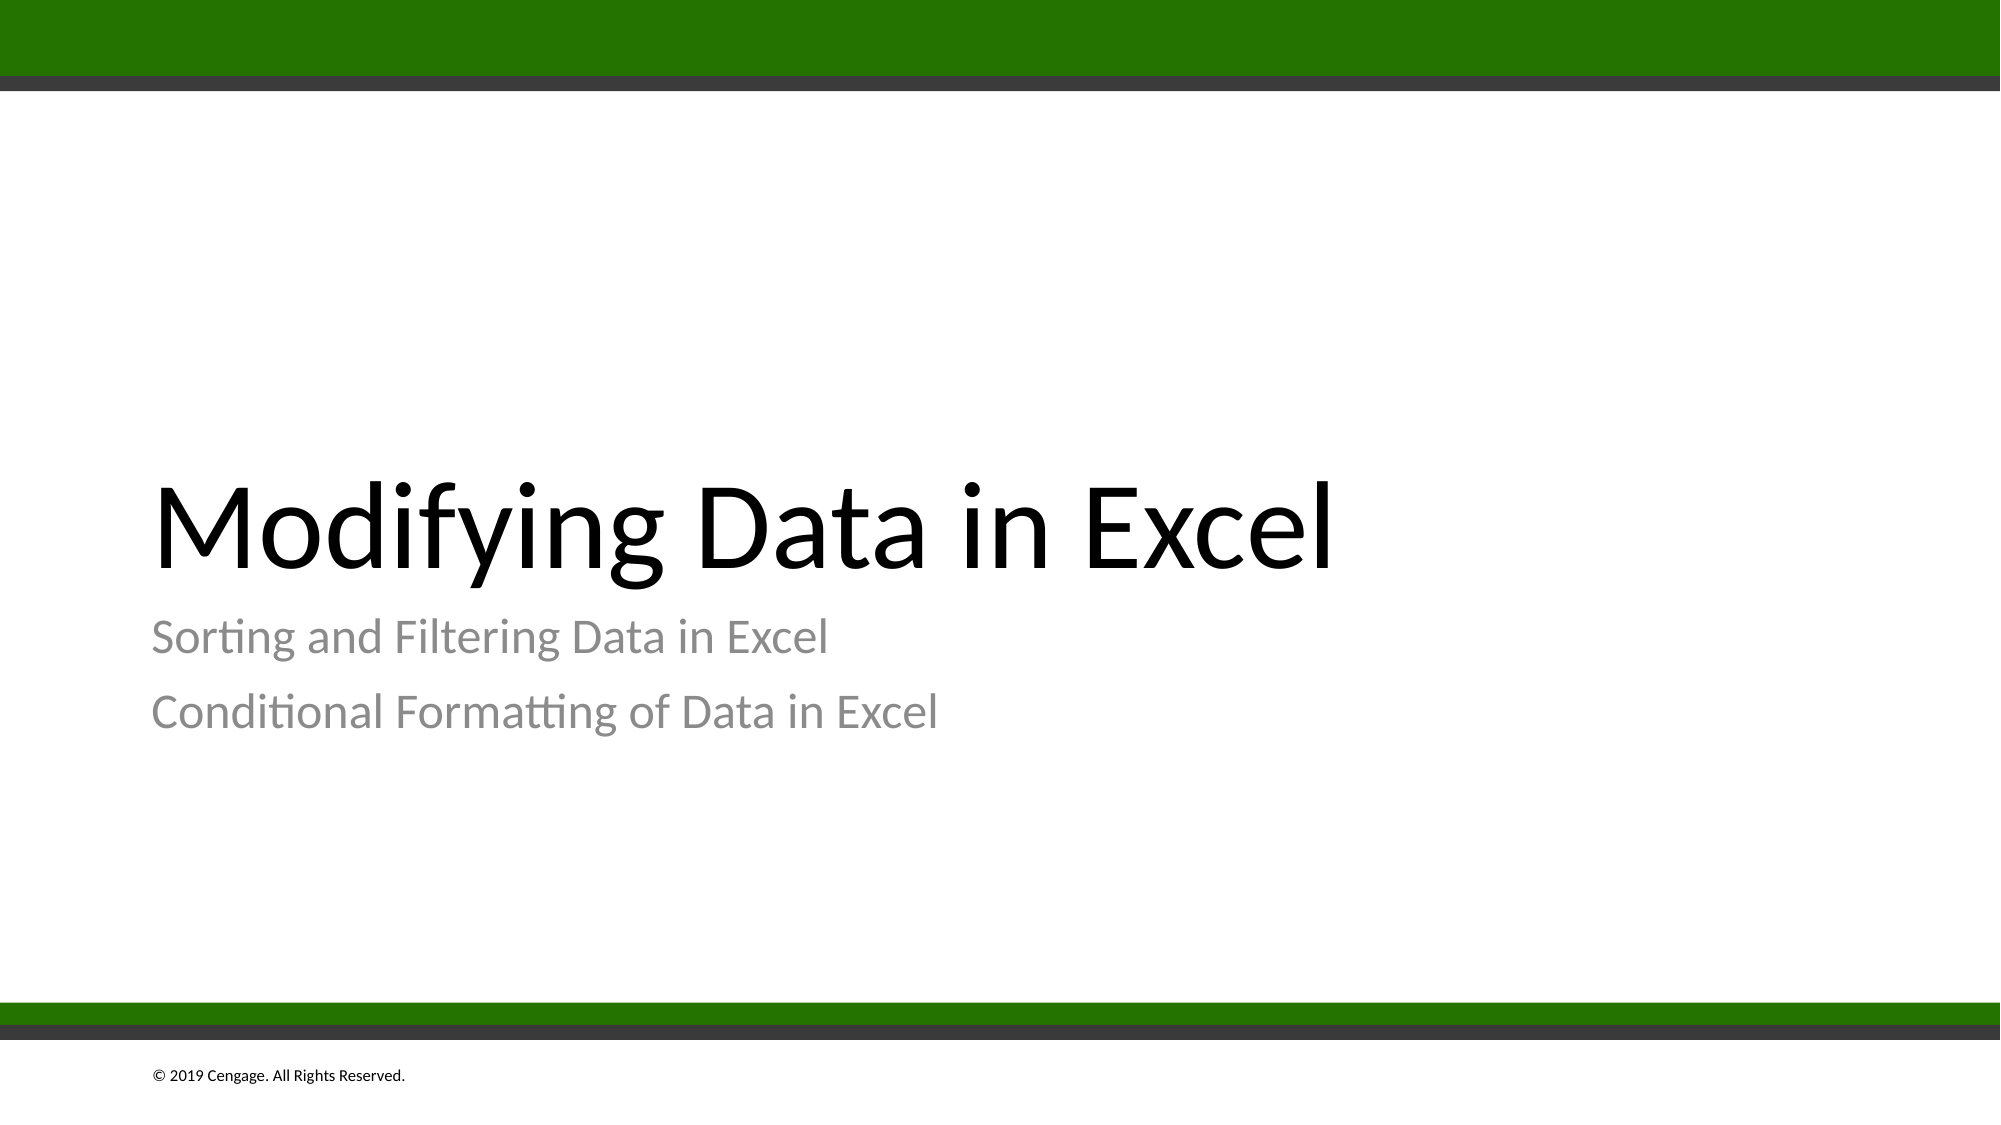

# Modifying Data in Excel
Sorting and Filtering Data in Excel
Conditional Formatting of Data in Excel